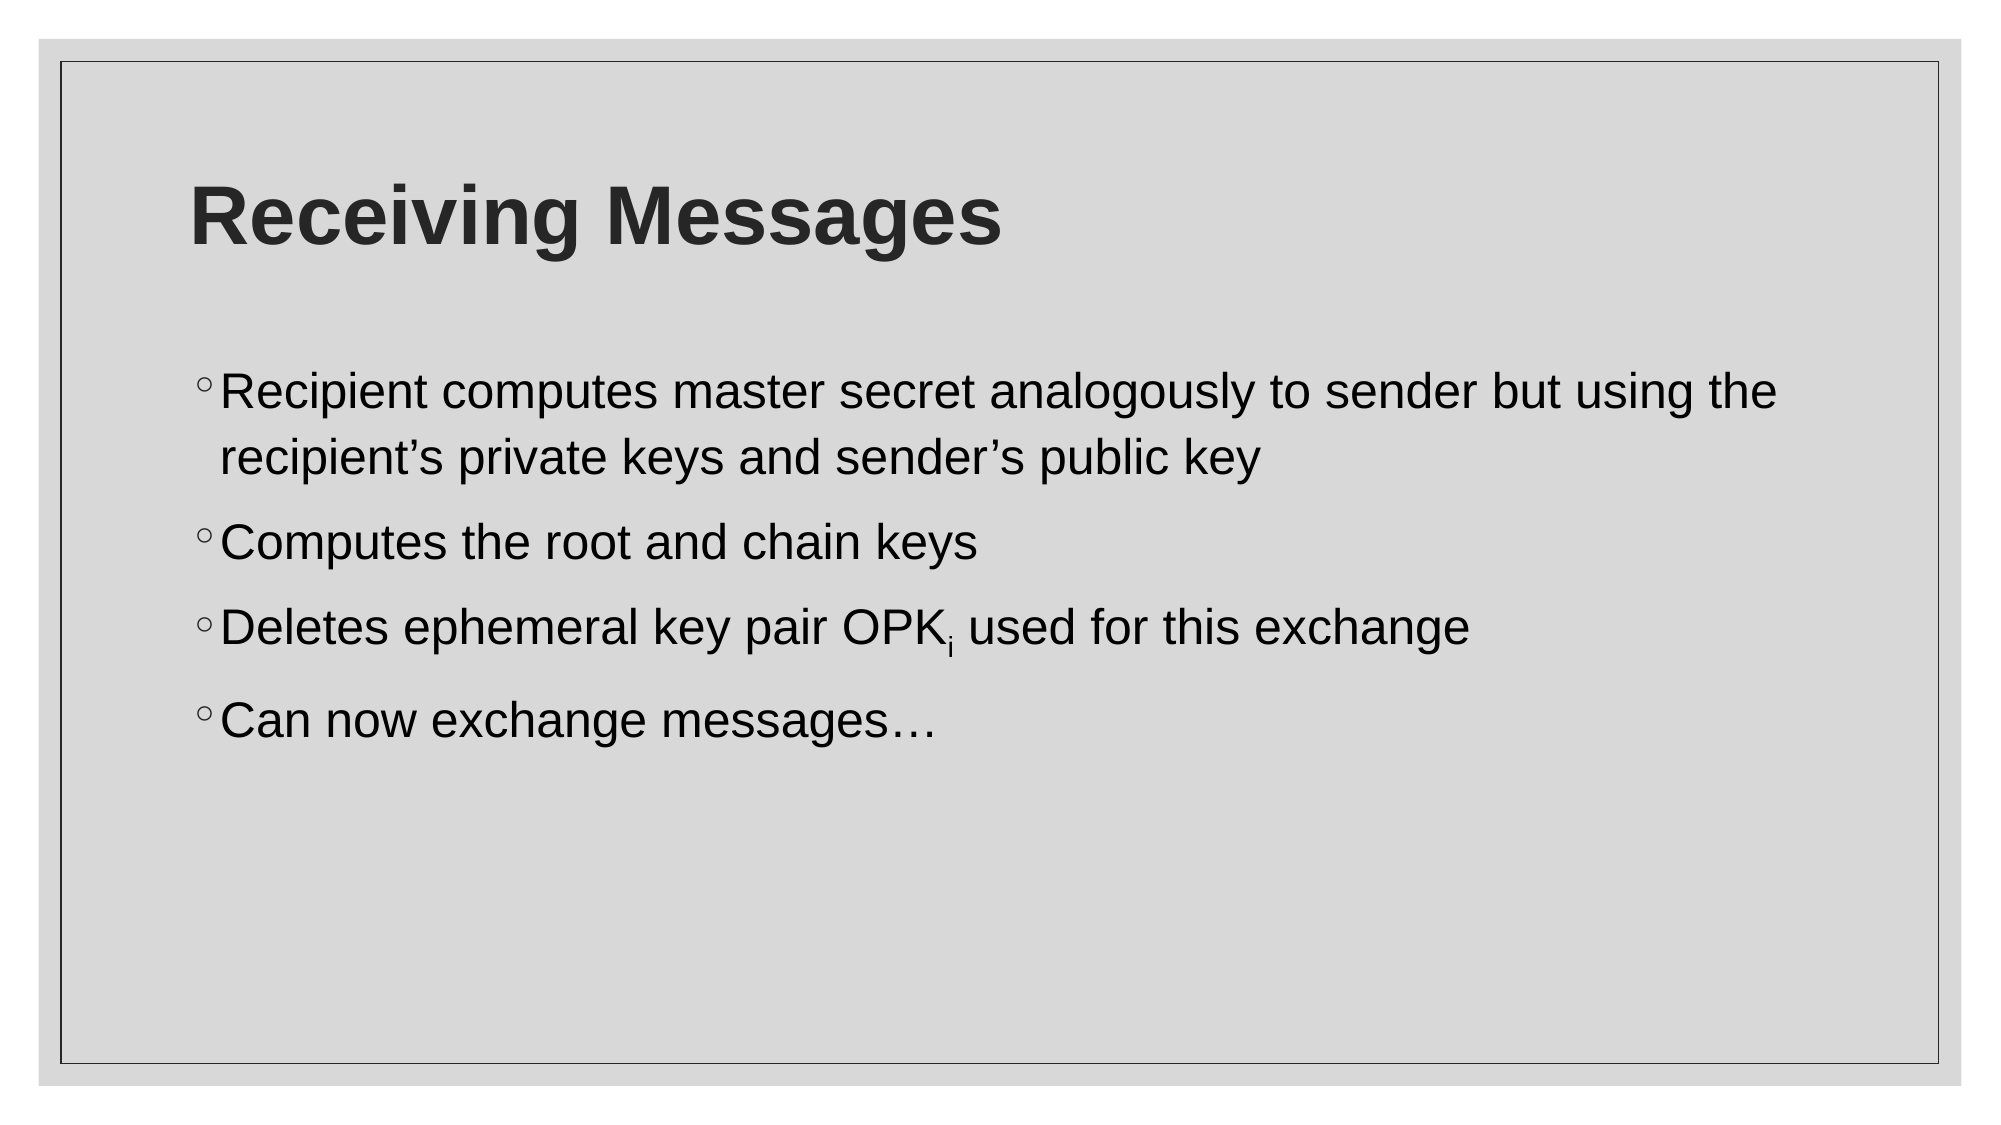

# Receiving Messages
Recipient computes master secret analogously to sender but using the recipient’s private keys and sender’s public key
Computes the root and chain keys
Deletes ephemeral key pair OPKi used for this exchange
Can now exchange messages…